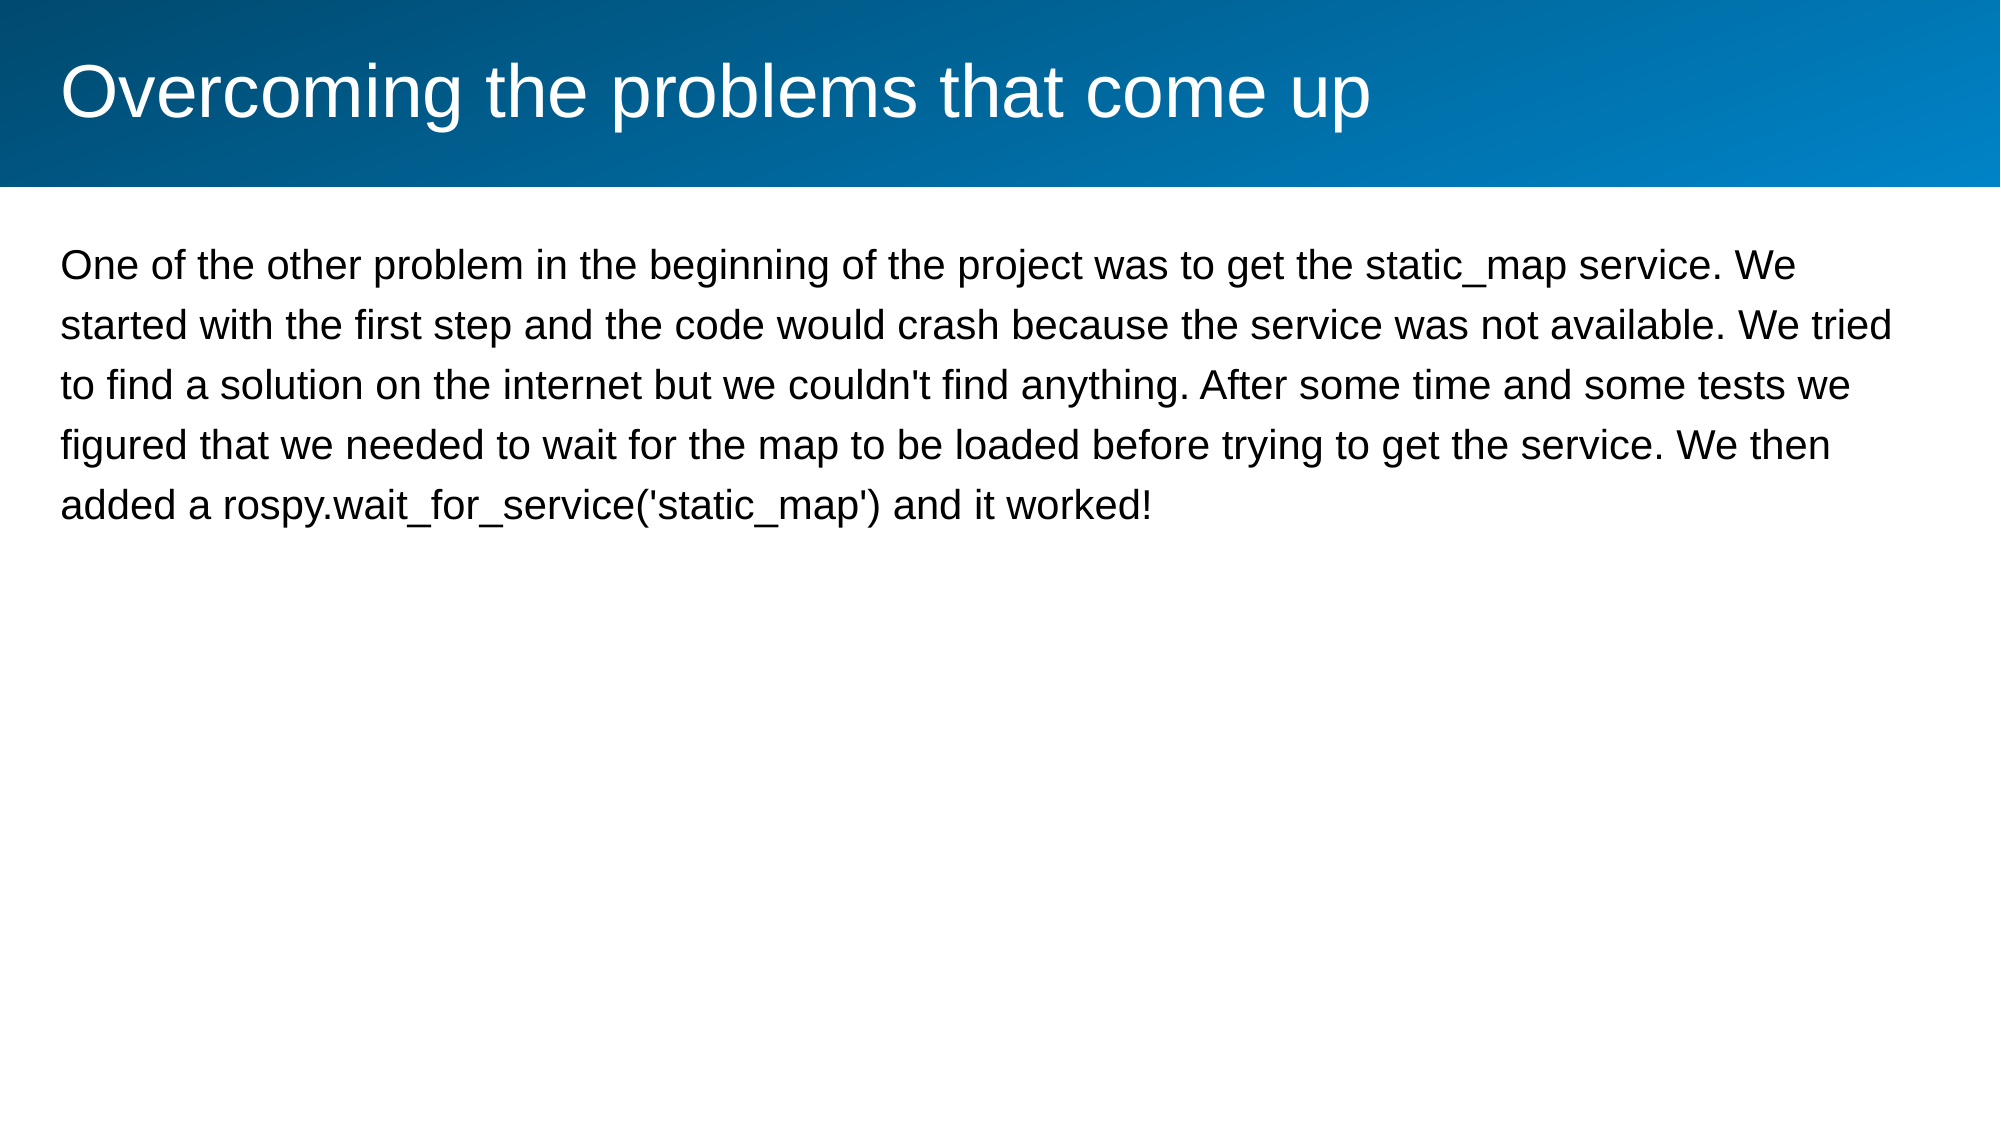

Overcoming the problems that come up
One of the other problem in the beginning of the project was to get the static_map service. We started with the first step and the code would crash because the service was not available. We tried to find a solution on the internet but we couldn't find anything. After some time and some tests we figured that we needed to wait for the map to be loaded before trying to get the service. We then added a rospy.wait_for_service('static_map') and it worked!